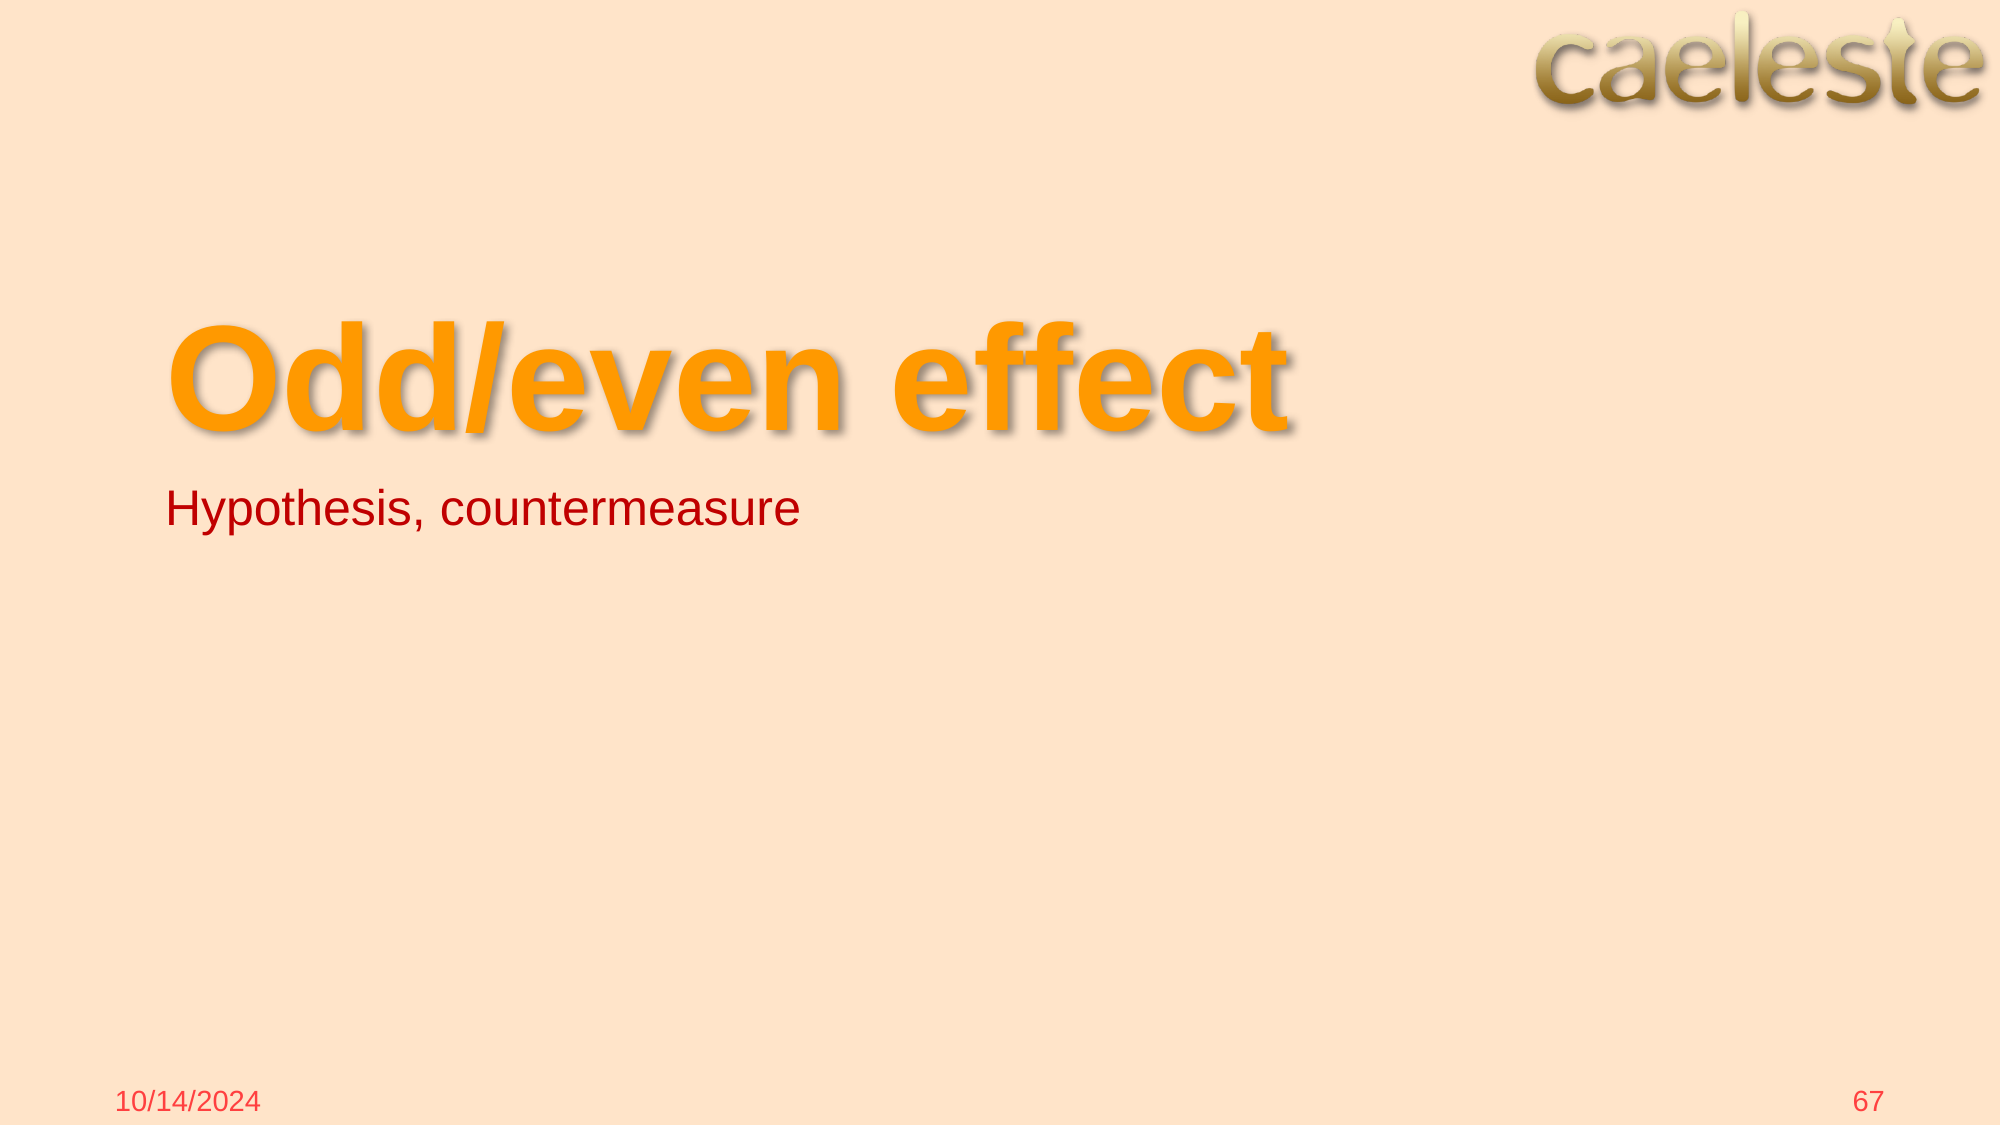

# Odd/even effect
Hypothesis, countermeasure
67
10/14/2024